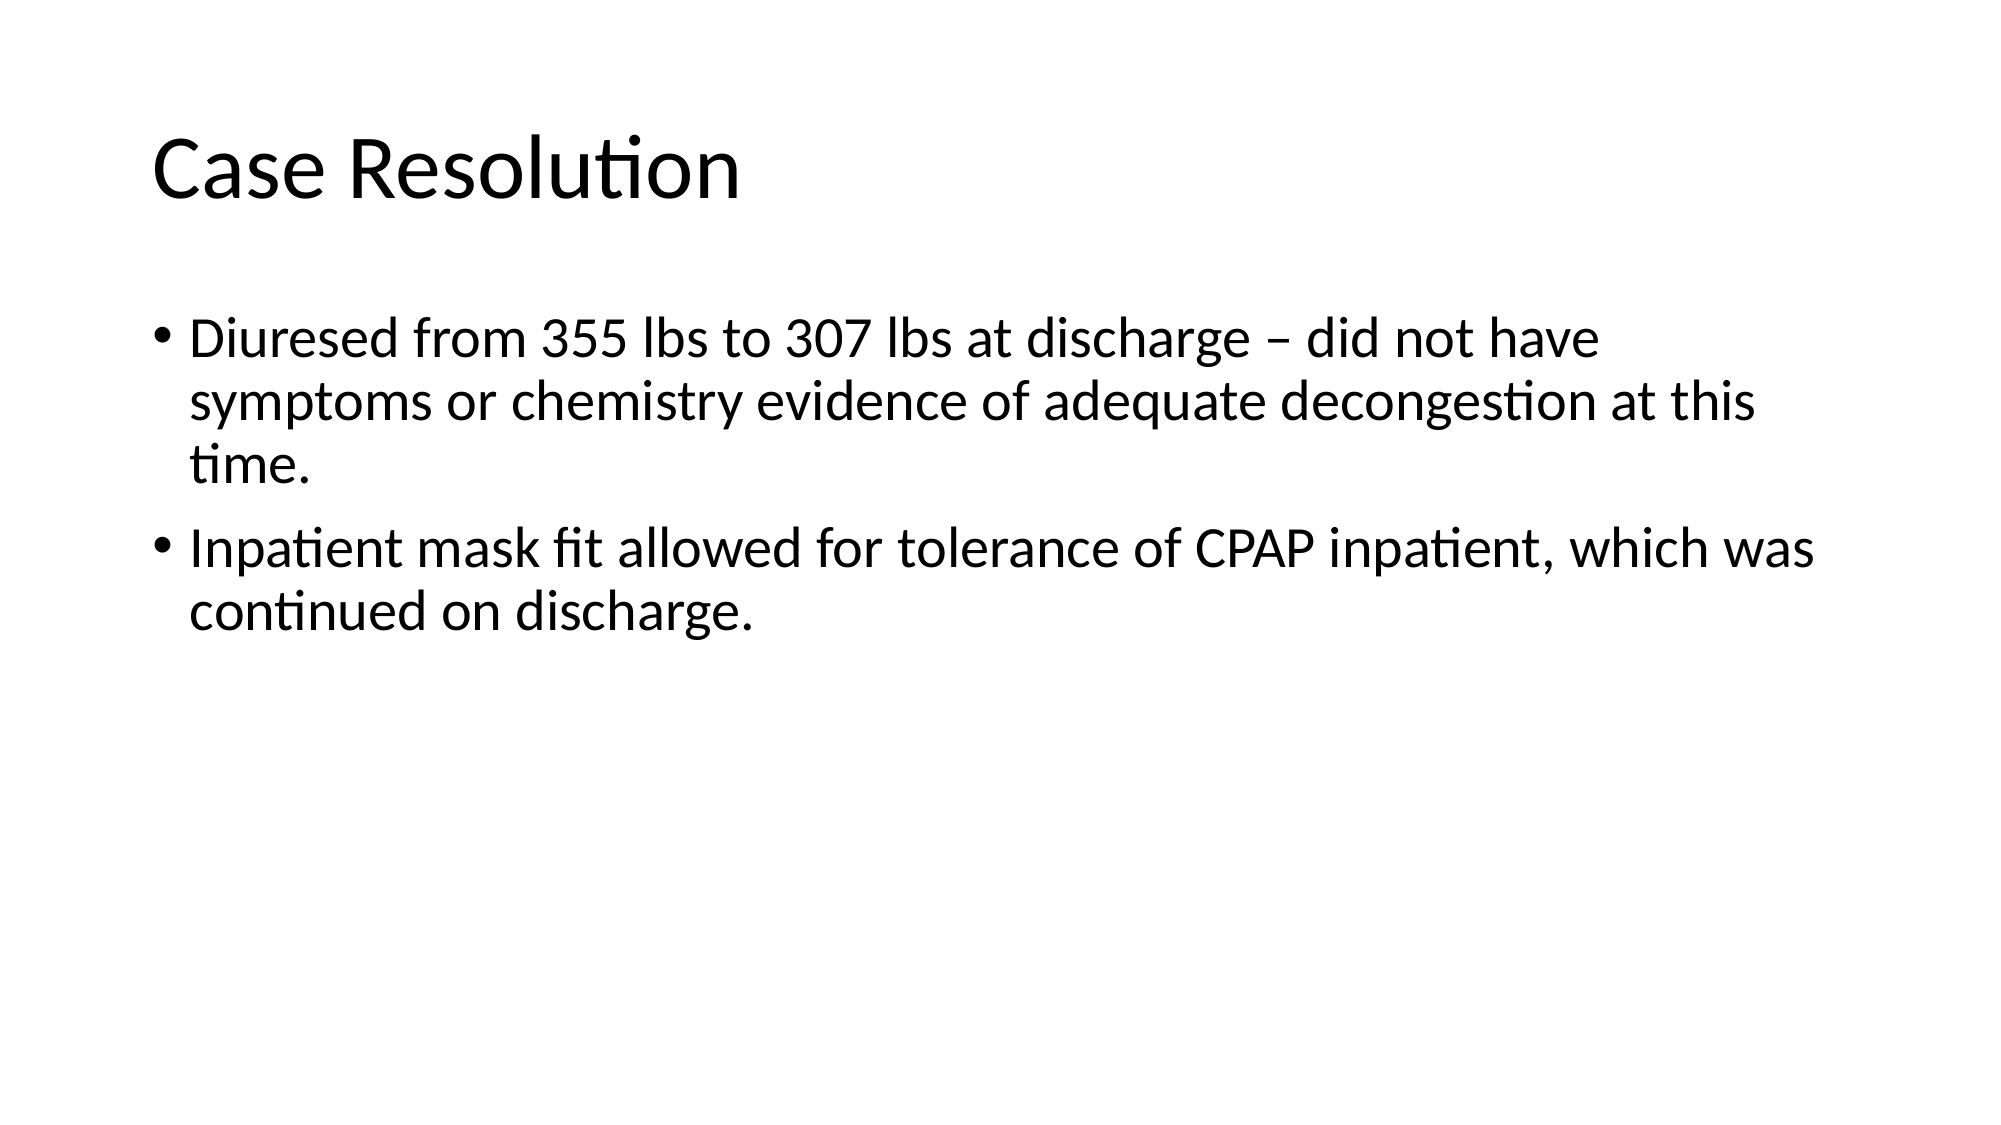

# Case Resolution
Diuresed from 355 lbs to 307 lbs at discharge – did not have symptoms or chemistry evidence of adequate decongestion at this time.
Inpatient mask fit allowed for tolerance of CPAP inpatient, which was continued on discharge.